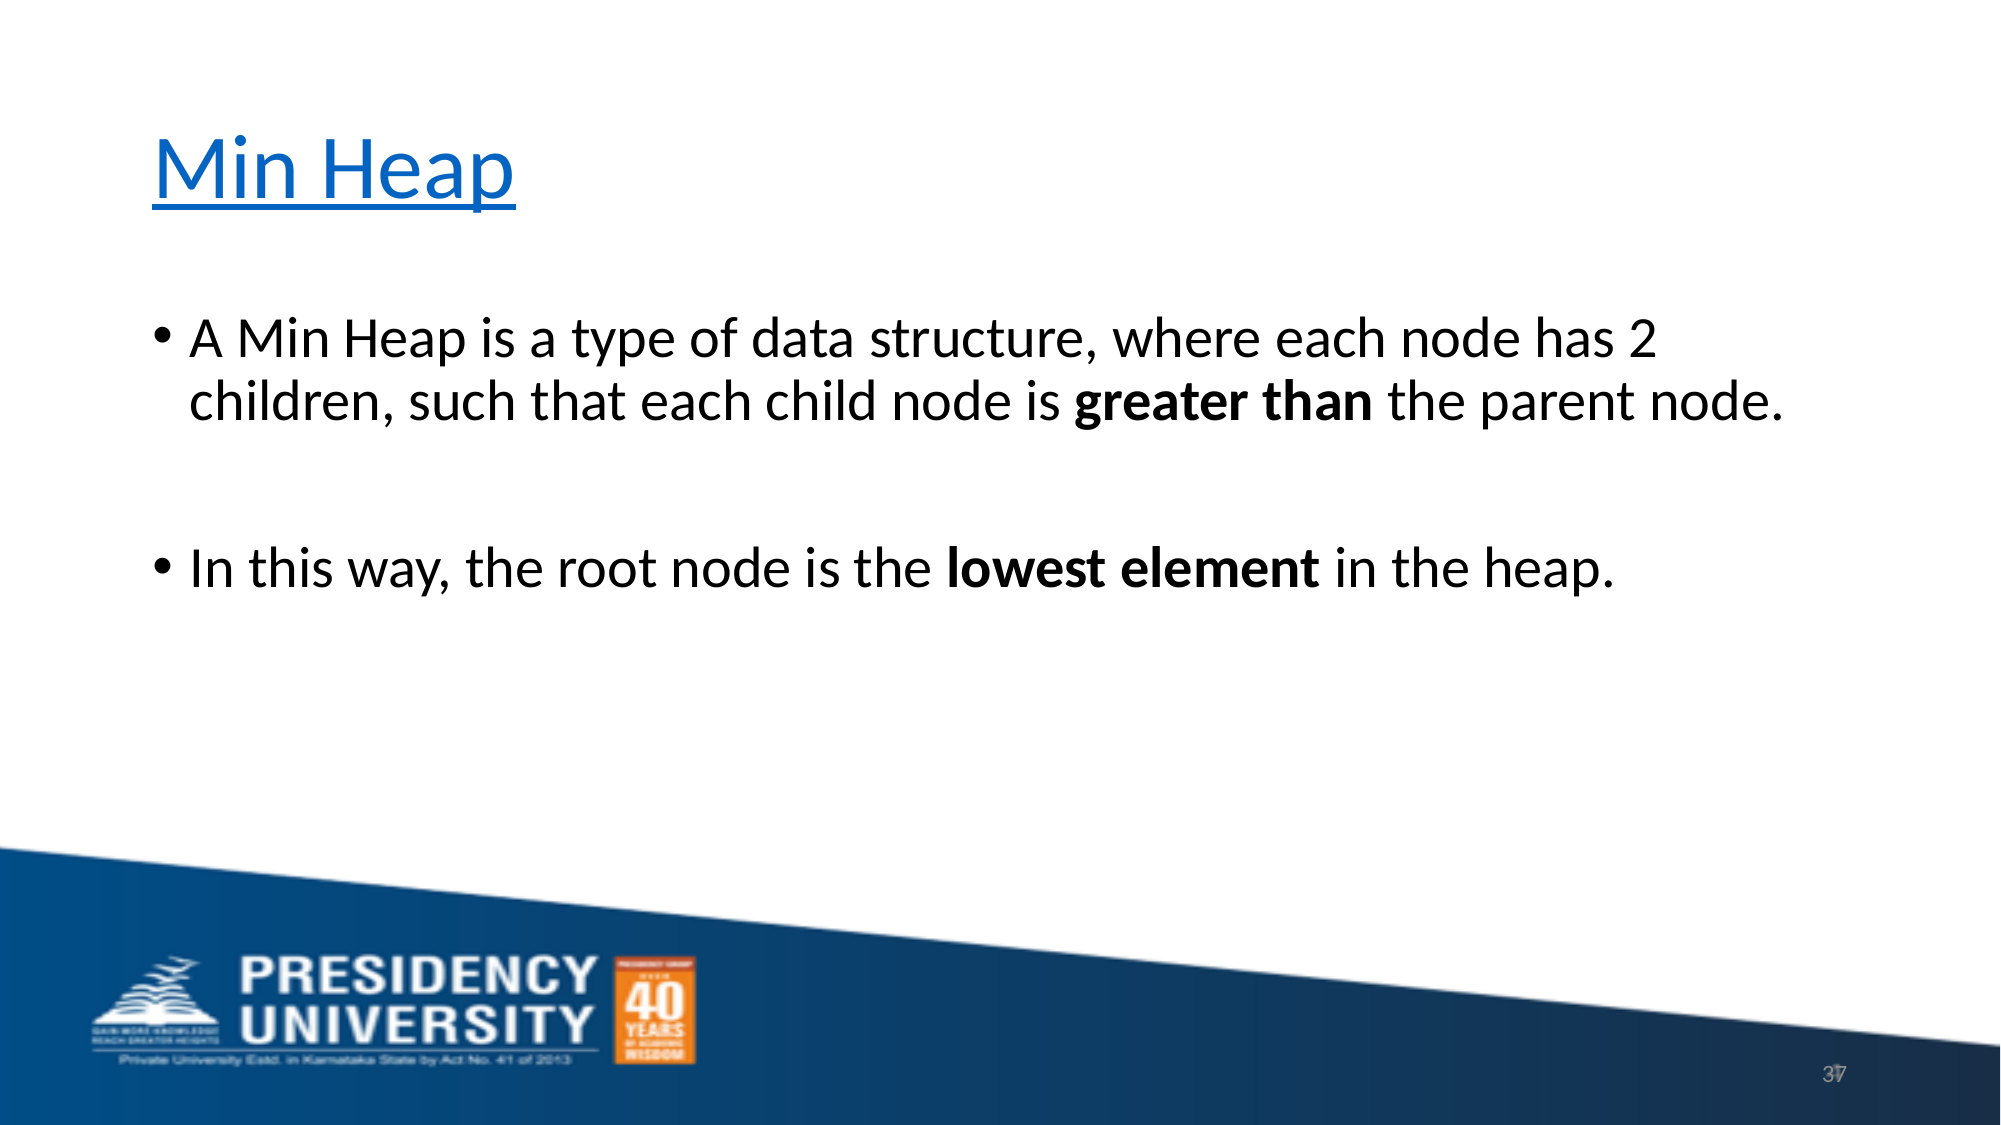

# Min Heap
A Min Heap is a type of data structure, where each node has 2 children, such that each child node is greater than the parent node.

In this way, the root node is the lowest element in the heap.
37